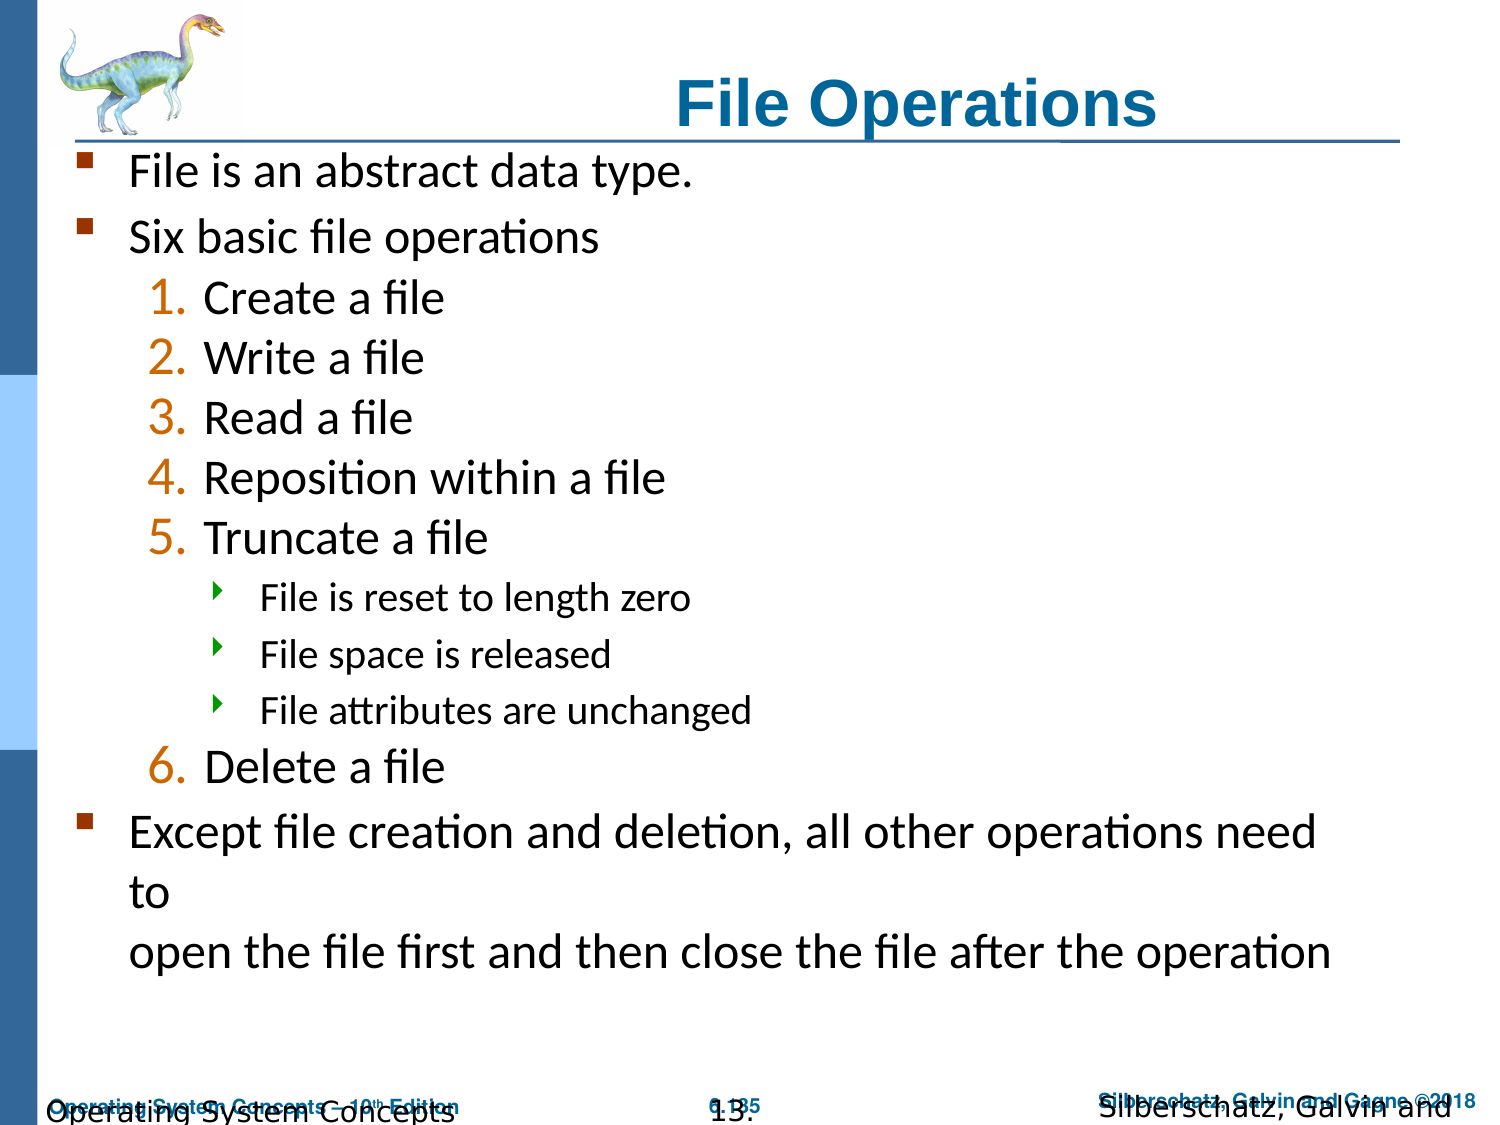

# File Operations
File is an abstract data type.
Six basic file operations
Create a file
Write a file
Read a file
Reposition within a file
Truncate a file
File is reset to length zero
File space is released
File attributes are unchanged
Delete a file
Except file creation and deletion, all other operations need to
open the file first and then close the file after the operation
Silberschatz, Galvin and Gagne ©2018
13.135
Operating System Concepts – 10th Edition